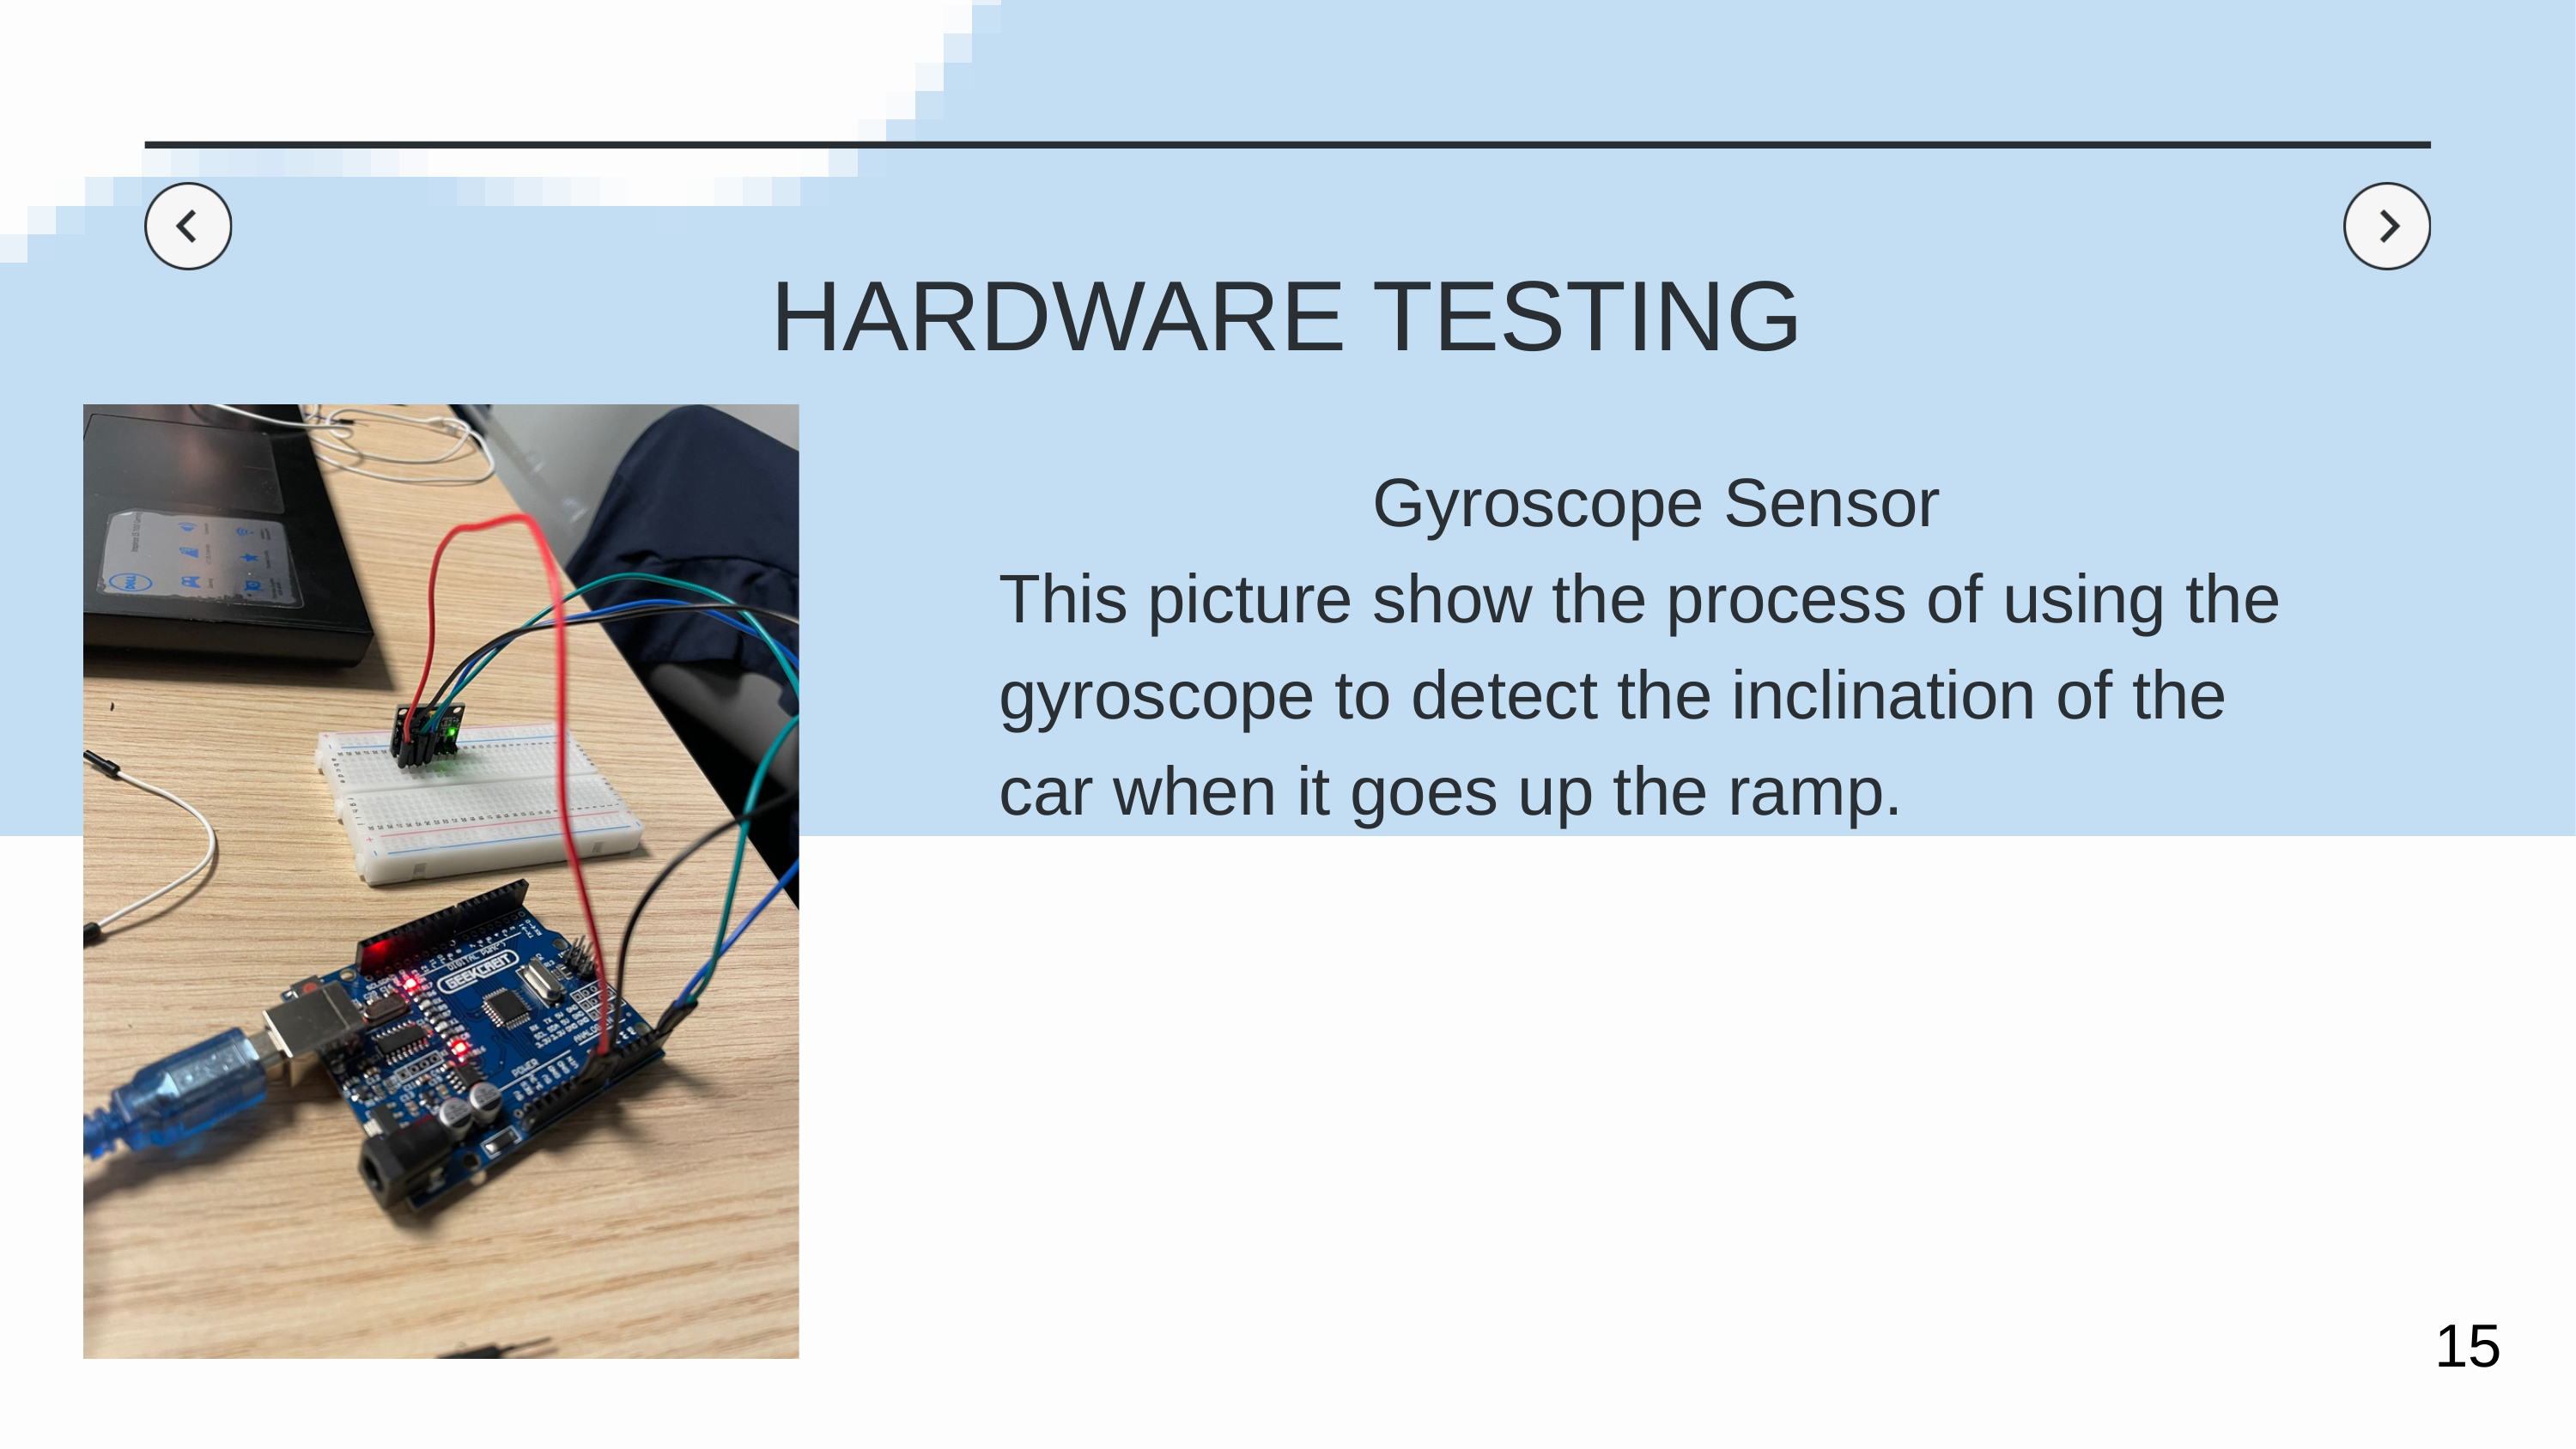

HARDWARE TESTING

Gyroscope Sensor
This picture show the process of using the gyroscope to detect the inclination of the car when it goes up the ramp.

15